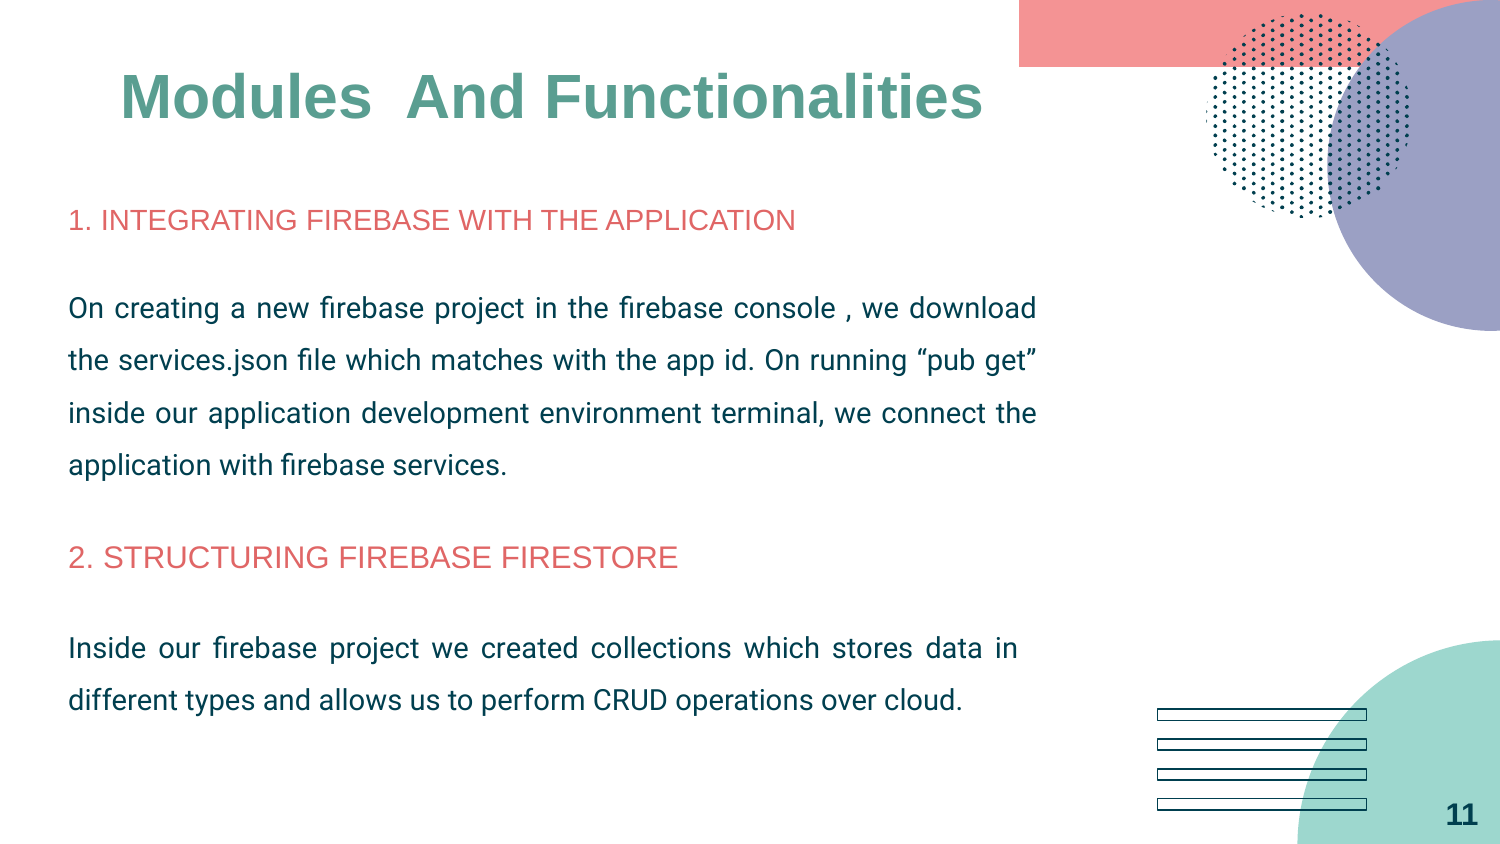

Modules  And Functionalities
1. INTEGRATING FIREBASE WITH THE APPLICATION
On creating a new firebase project in the firebase console , we download the services.json file which matches with the app id. On running “pub get” inside our application development environment terminal, we connect the application with firebase services.
2. STRUCTURING FIREBASE FIRESTORE
Inside our firebase project we created collections which stores data in different types and allows us to perform CRUD operations over cloud.
11